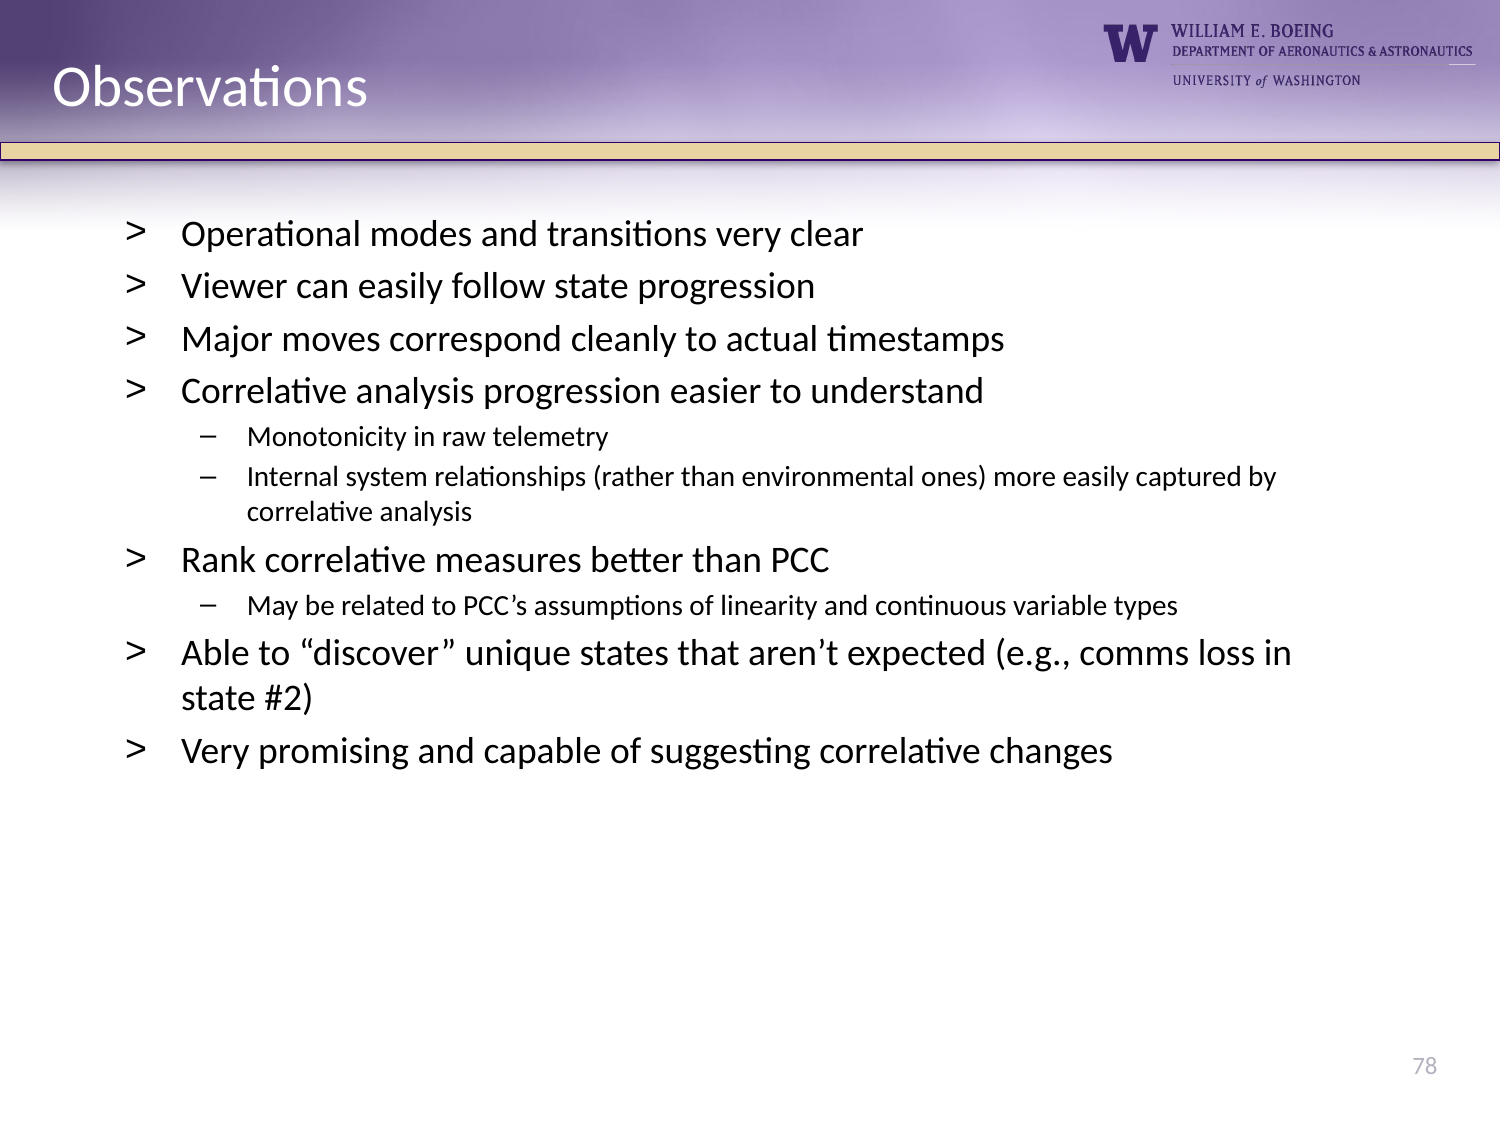

Observations
Operational modes and transitions very clear
Viewer can easily follow state progression
Major moves correspond cleanly to actual timestamps
Correlative analysis progression easier to understand
Monotonicity in raw telemetry
Internal system relationships (rather than environmental ones) more easily captured by correlative analysis
Rank correlative measures better than PCC
May be related to PCC’s assumptions of linearity and continuous variable types
Able to “discover” unique states that aren’t expected (e.g., comms loss in state #2)
Very promising and capable of suggesting correlative changes

78